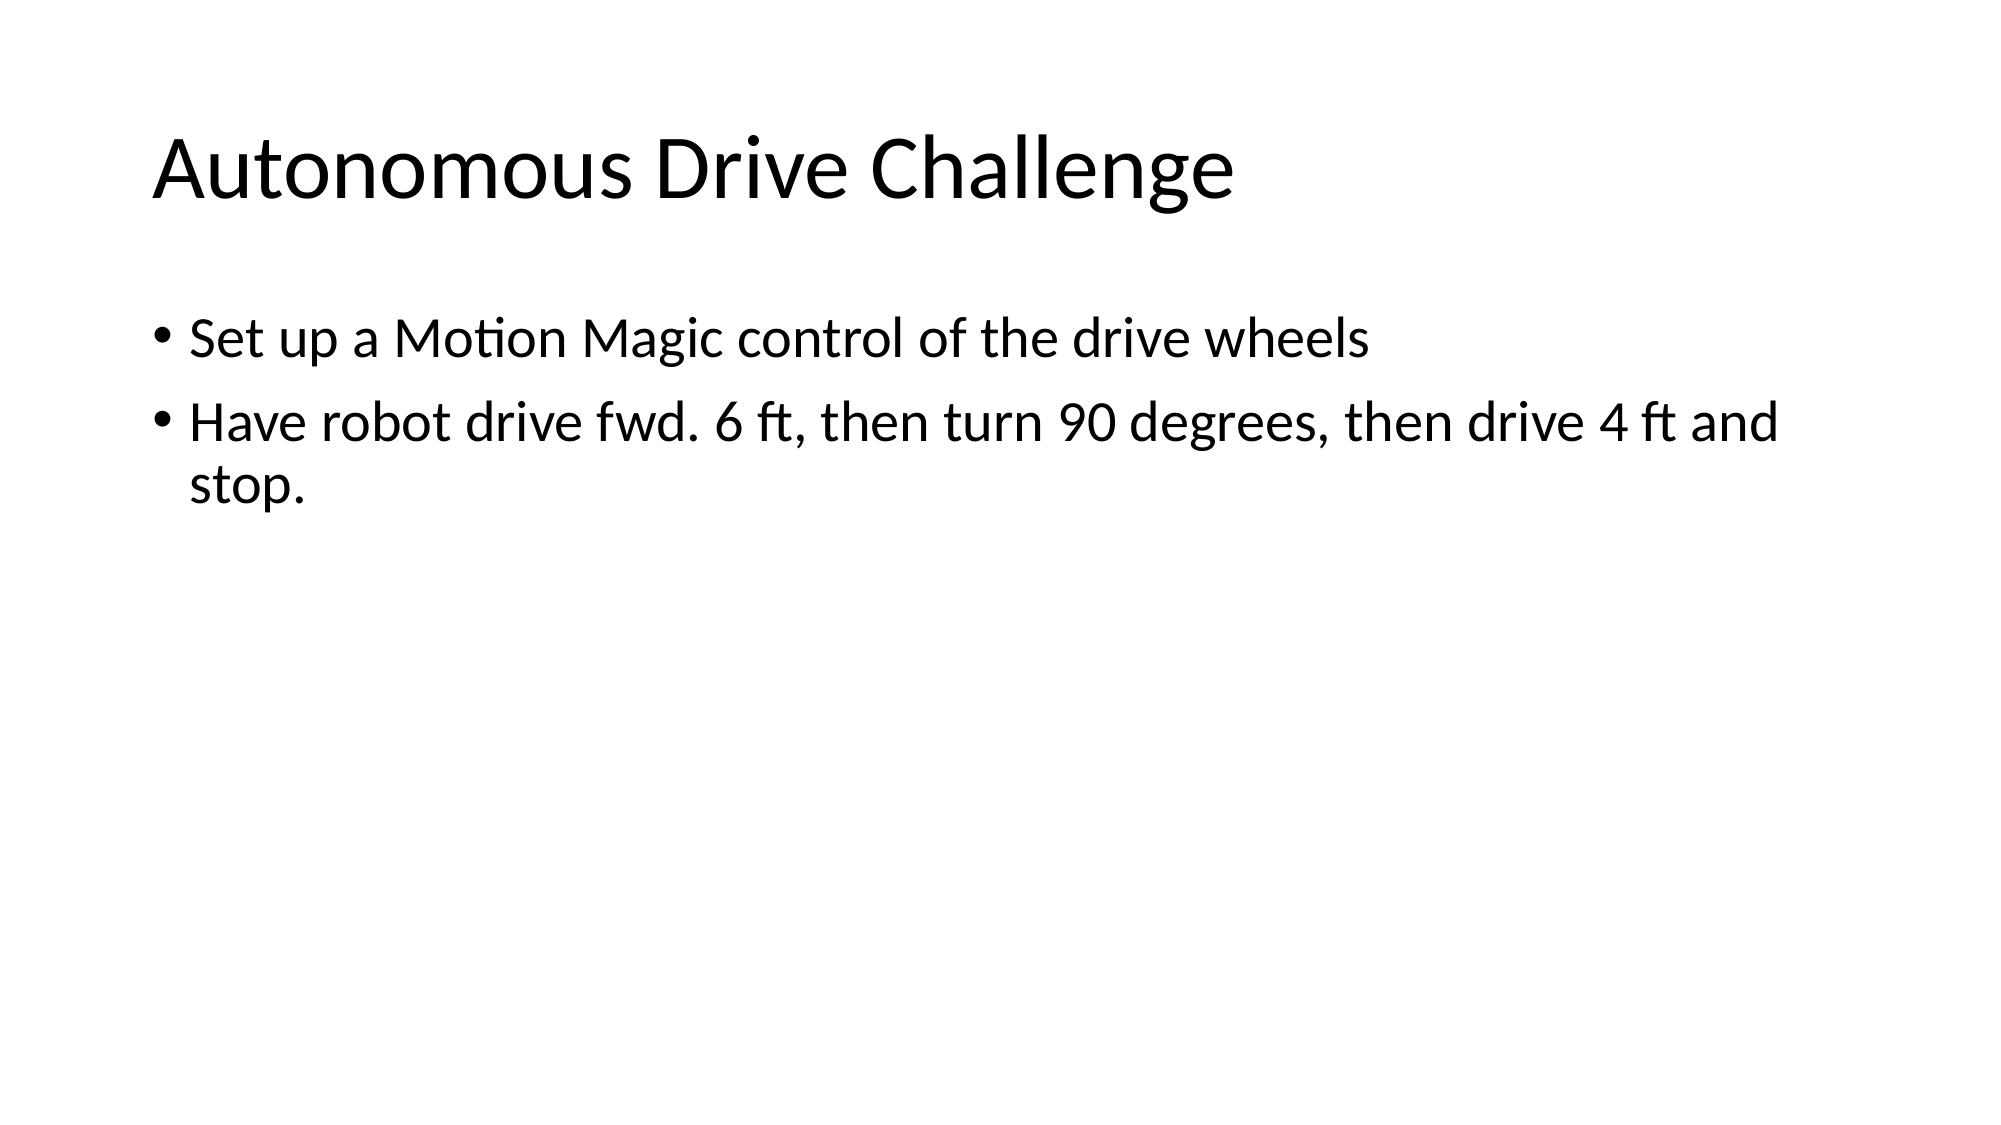

# Autonomous Drive Challenge
Set up a Motion Magic control of the drive wheels
Have robot drive fwd. 6 ft, then turn 90 degrees, then drive 4 ft and stop.